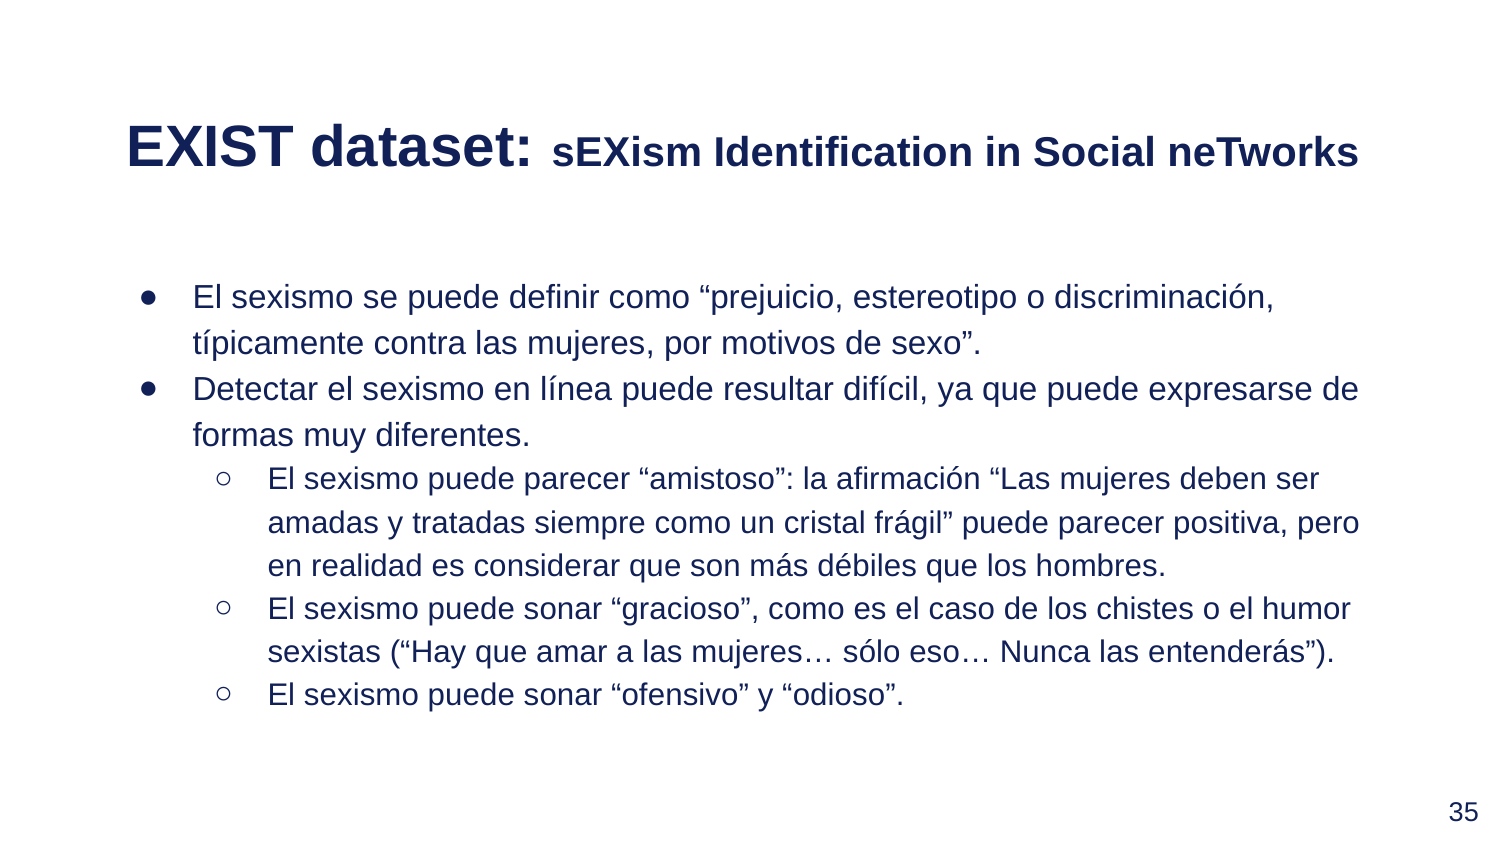

# EXIST dataset: sEXism Identification in Social neTworks
El sexismo se puede definir como “prejuicio, estereotipo o discriminación, típicamente contra las mujeres, por motivos de sexo”.
Detectar el sexismo en línea puede resultar difícil, ya que puede expresarse de formas muy diferentes.
El sexismo puede parecer “amistoso”: la afirmación “Las mujeres deben ser amadas y tratadas siempre como un cristal frágil” puede parecer positiva, pero en realidad es considerar que son más débiles que los hombres.
El sexismo puede sonar “gracioso”, como es el caso de los chistes o el humor sexistas (“Hay que amar a las mujeres… sólo eso… Nunca las entenderás”).
El sexismo puede sonar “ofensivo” y “odioso”.
35